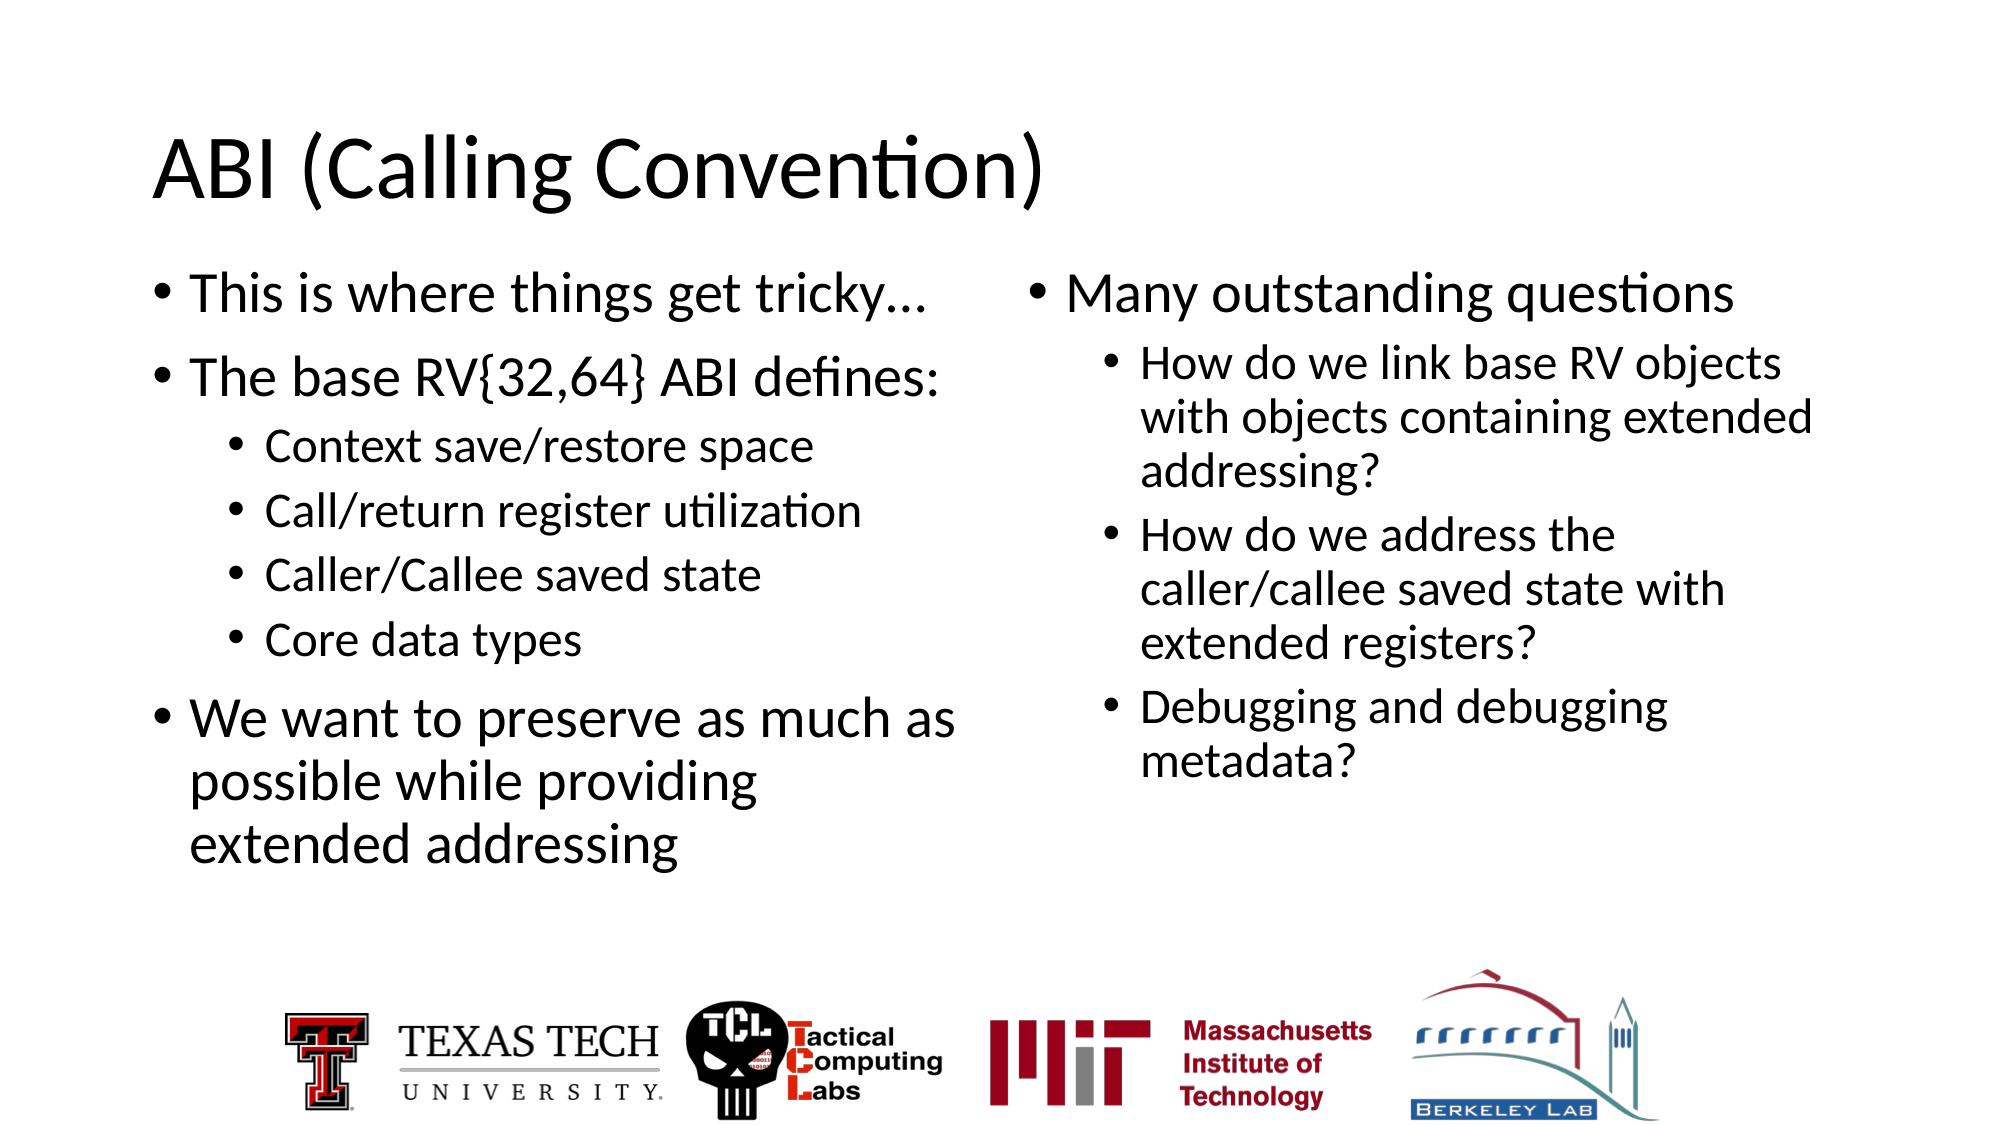

# ABI (Calling Convention)
This is where things get tricky…
The base RV{32,64} ABI defines:
Context save/restore space
Call/return register utilization
Caller/Callee saved state
Core data types
We want to preserve as much as possible while providing extended addressing

Many outstanding questions
How do we link base RV objects with objects containing extended addressing?
How do we address the caller/callee saved state with extended registers?
Debugging and debugging metadata?